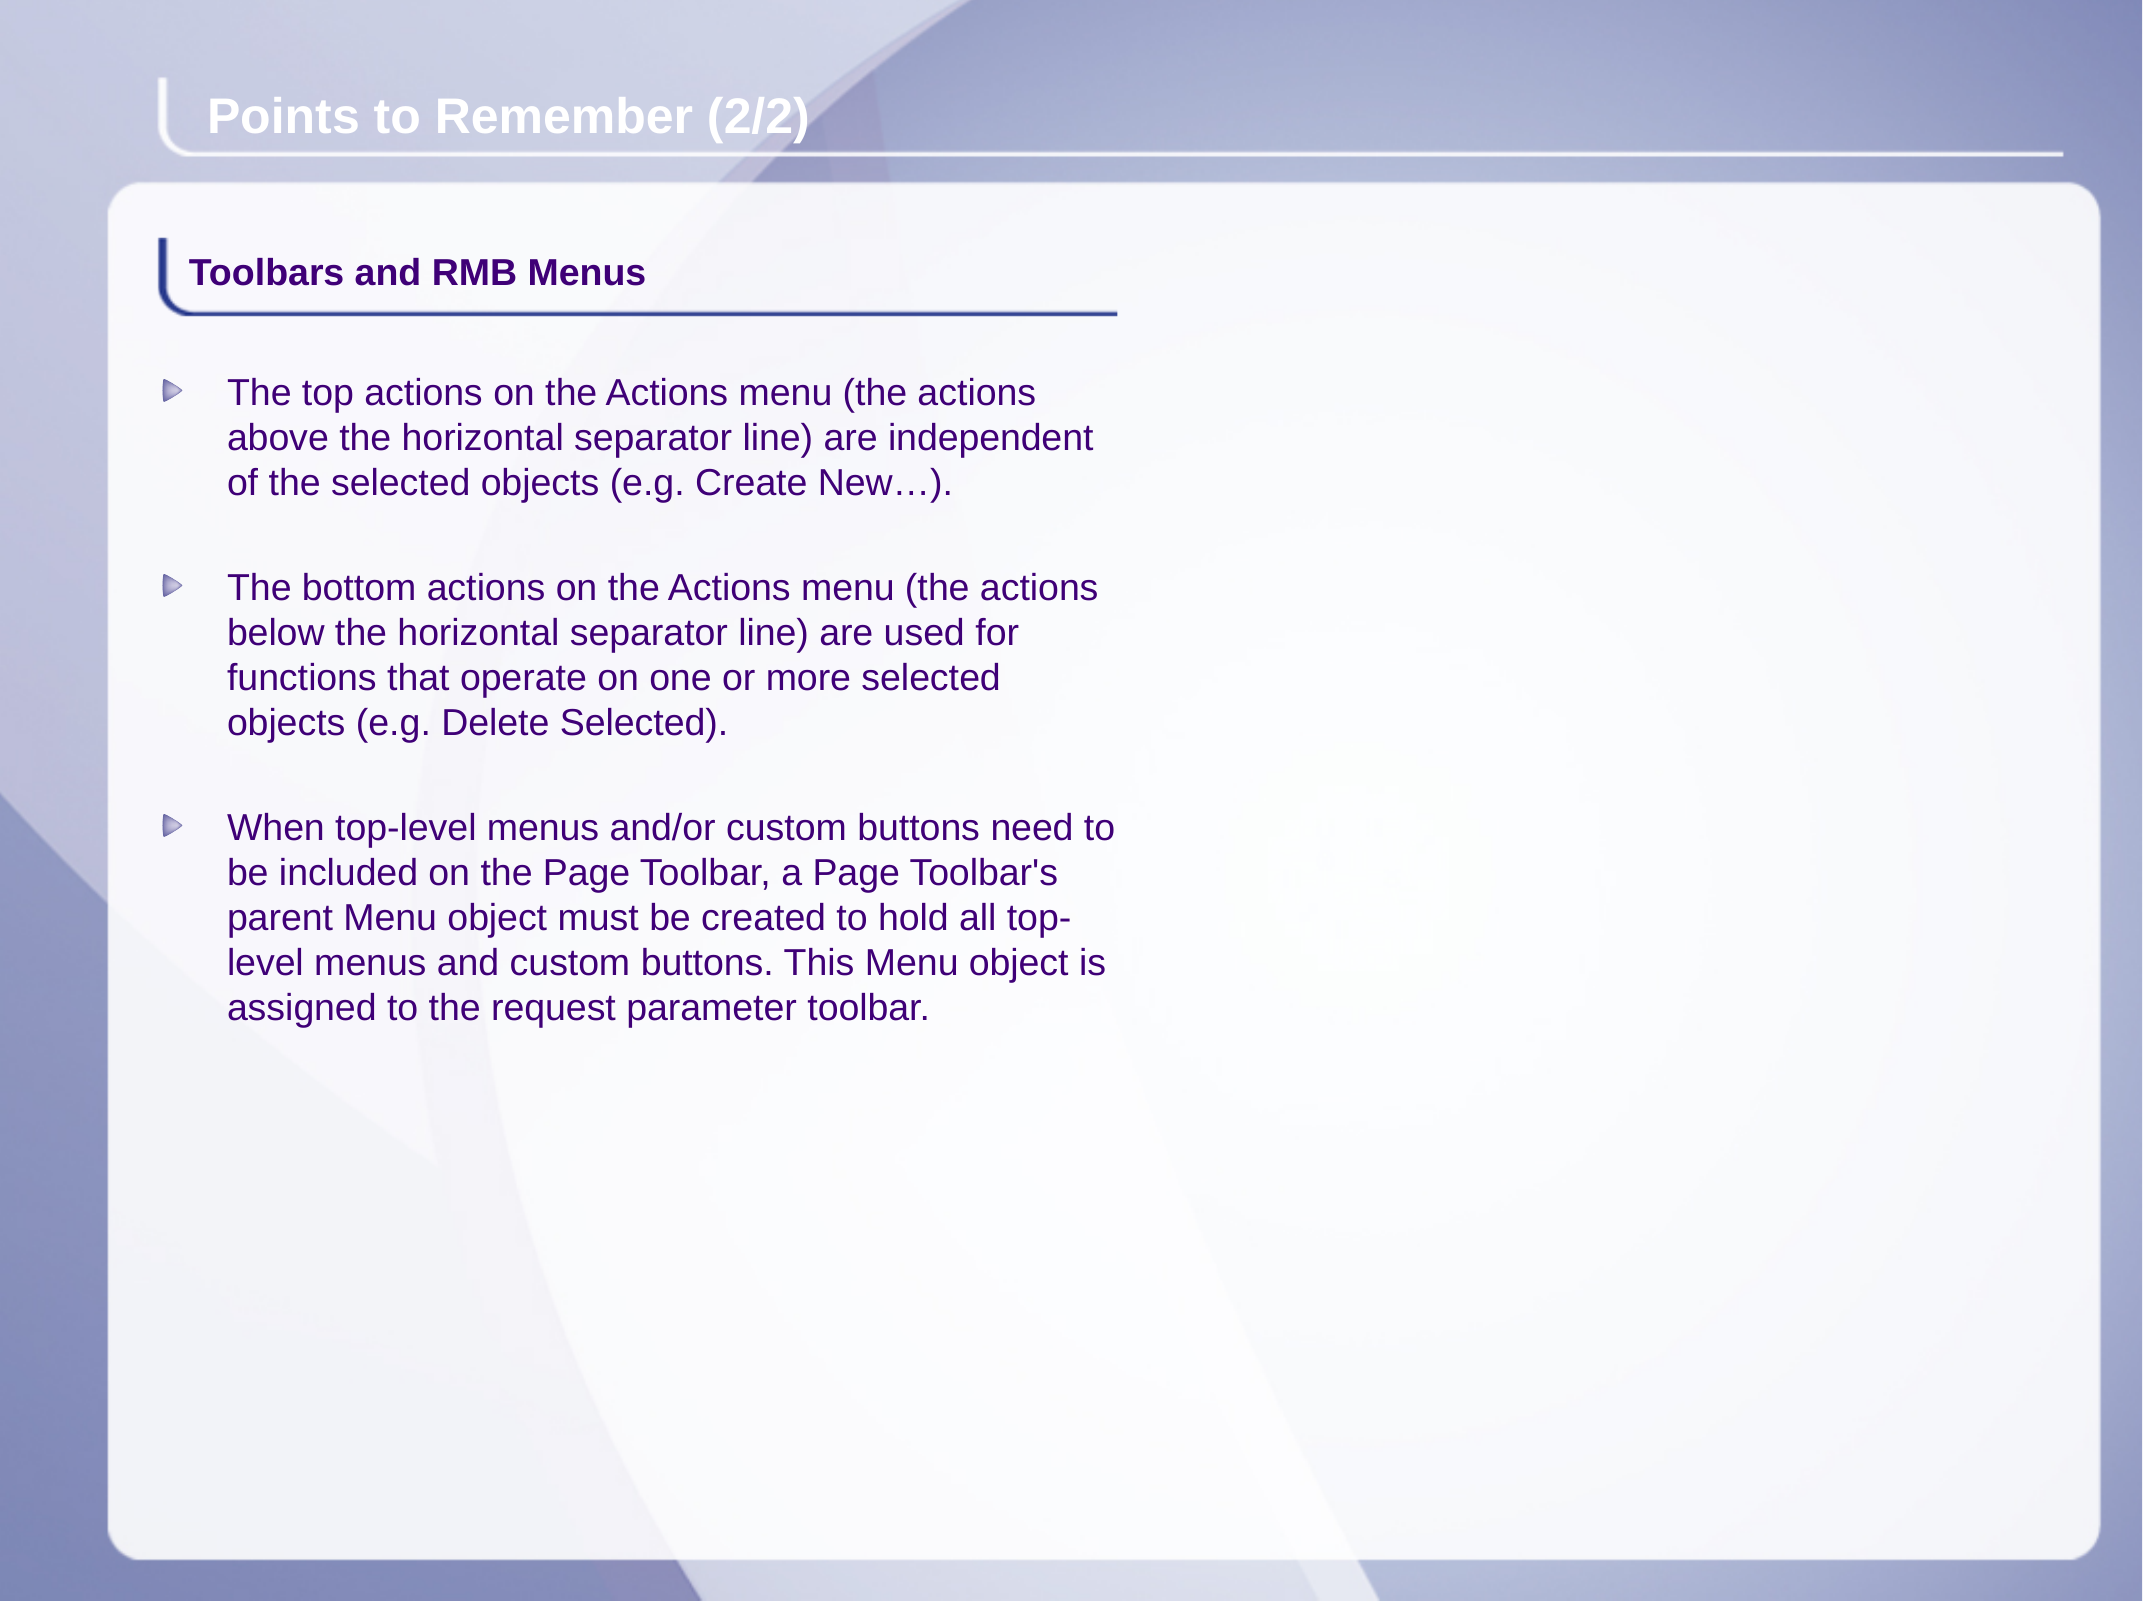

# Points to Remember (2/2)
Toolbars and RMB Menus
The top actions on the Actions menu (the actions above the horizontal separator line) are independent of the selected objects (e.g. Create New…).

The bottom actions on the Actions menu (the actions below the horizontal separator line) are used for functions that operate on one or more selected objects (e.g. Delete Selected).

When top-level menus and/or custom buttons need to be included on the Page Toolbar, a Page Toolbar's parent Menu object must be created to hold all top-level menus and custom buttons. This Menu object is assigned to the request parameter toolbar.